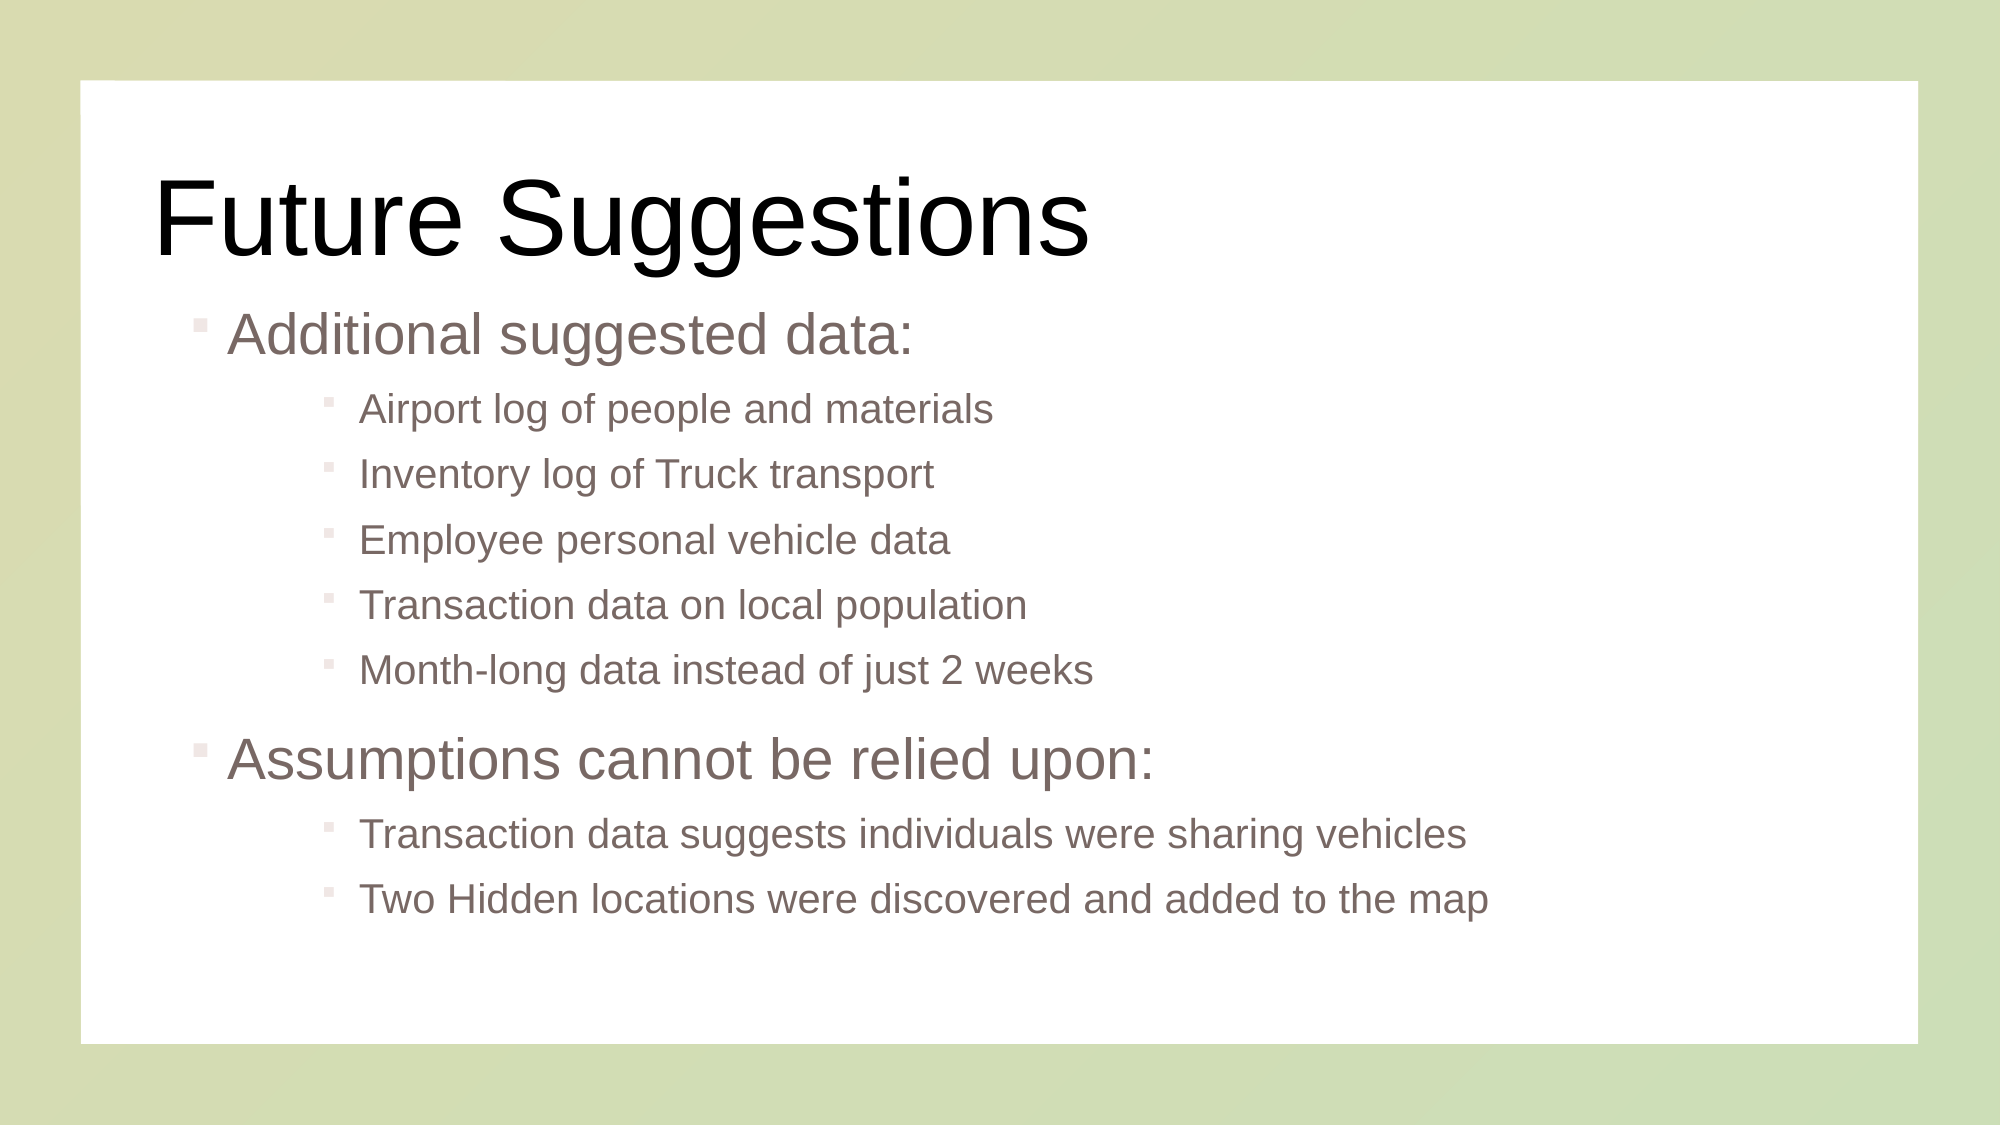

# Future Suggestions
Additional suggested data:
Airport log of people and materials
Inventory log of Truck transport
Employee personal vehicle data
Transaction data on local population
Month-long data instead of just 2 weeks
Assumptions cannot be relied upon:
Transaction data suggests individuals were sharing vehicles
Two Hidden locations were discovered and added to the map